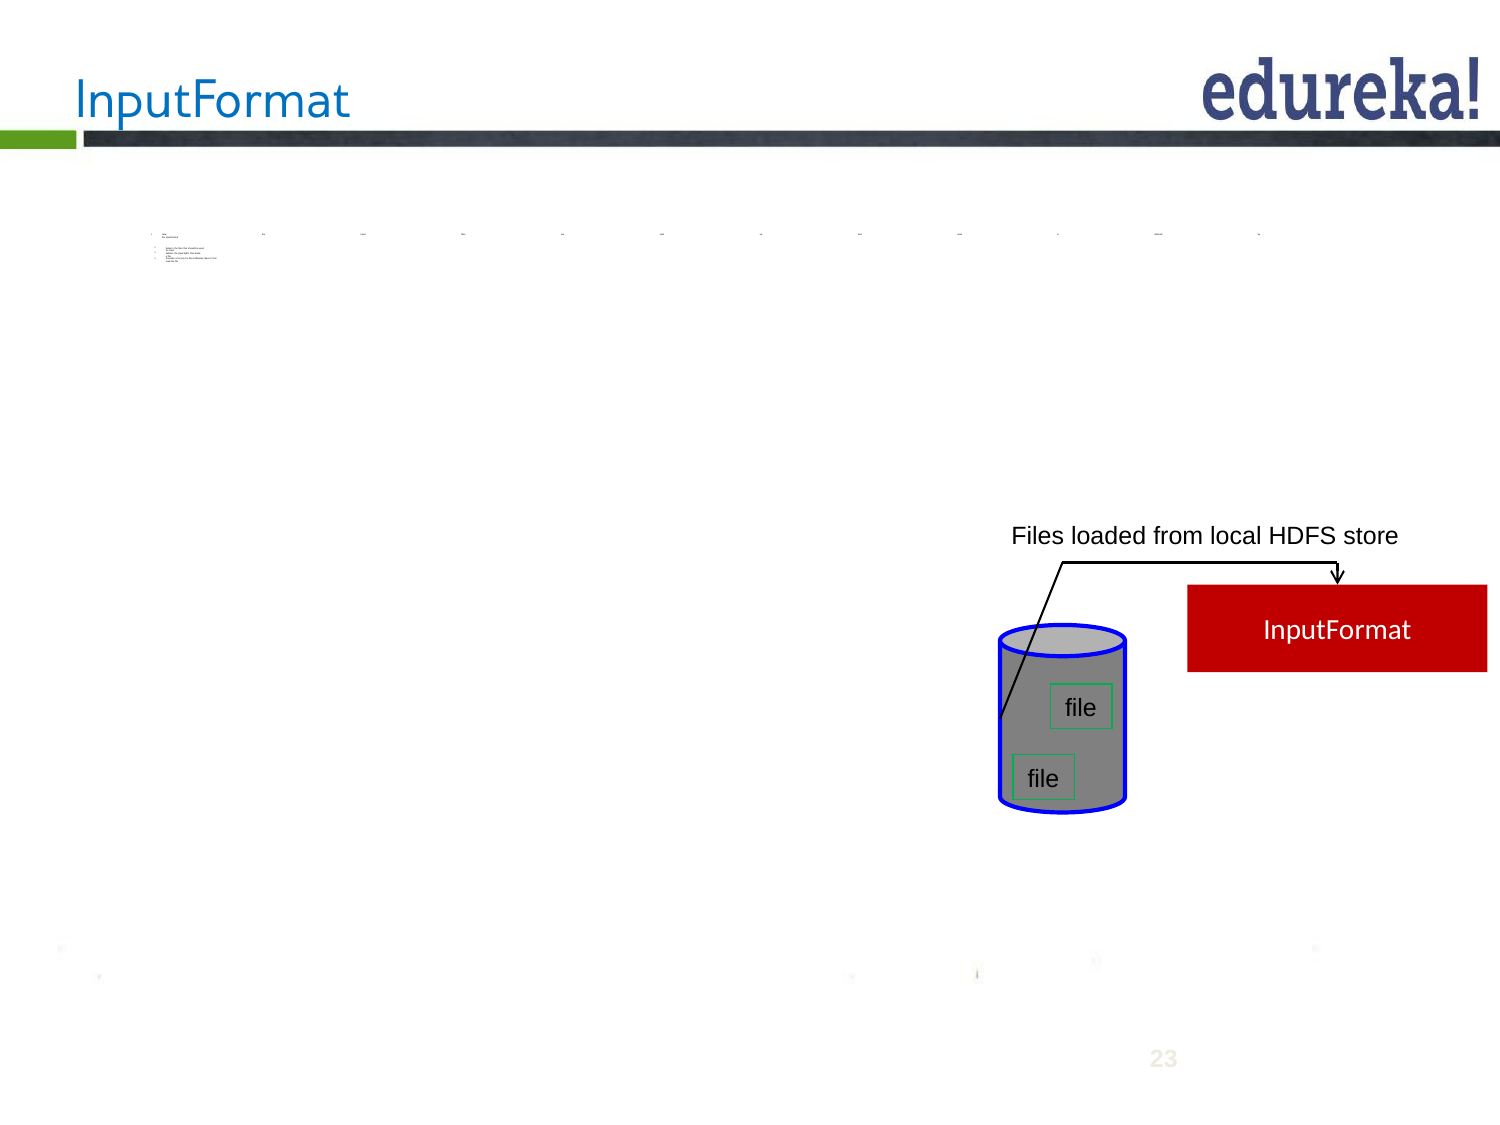

# InputFormat
How the input files are split up and read is defined by
the InputFormat

InputFormat is a class that does the following:

Selects the files that should be used
for input
Defines the InputSplits that break
a file
Provides a factory for RecordReader objects that
read the file

Files loaded from local HDFS store
InputFormat

file
file
23